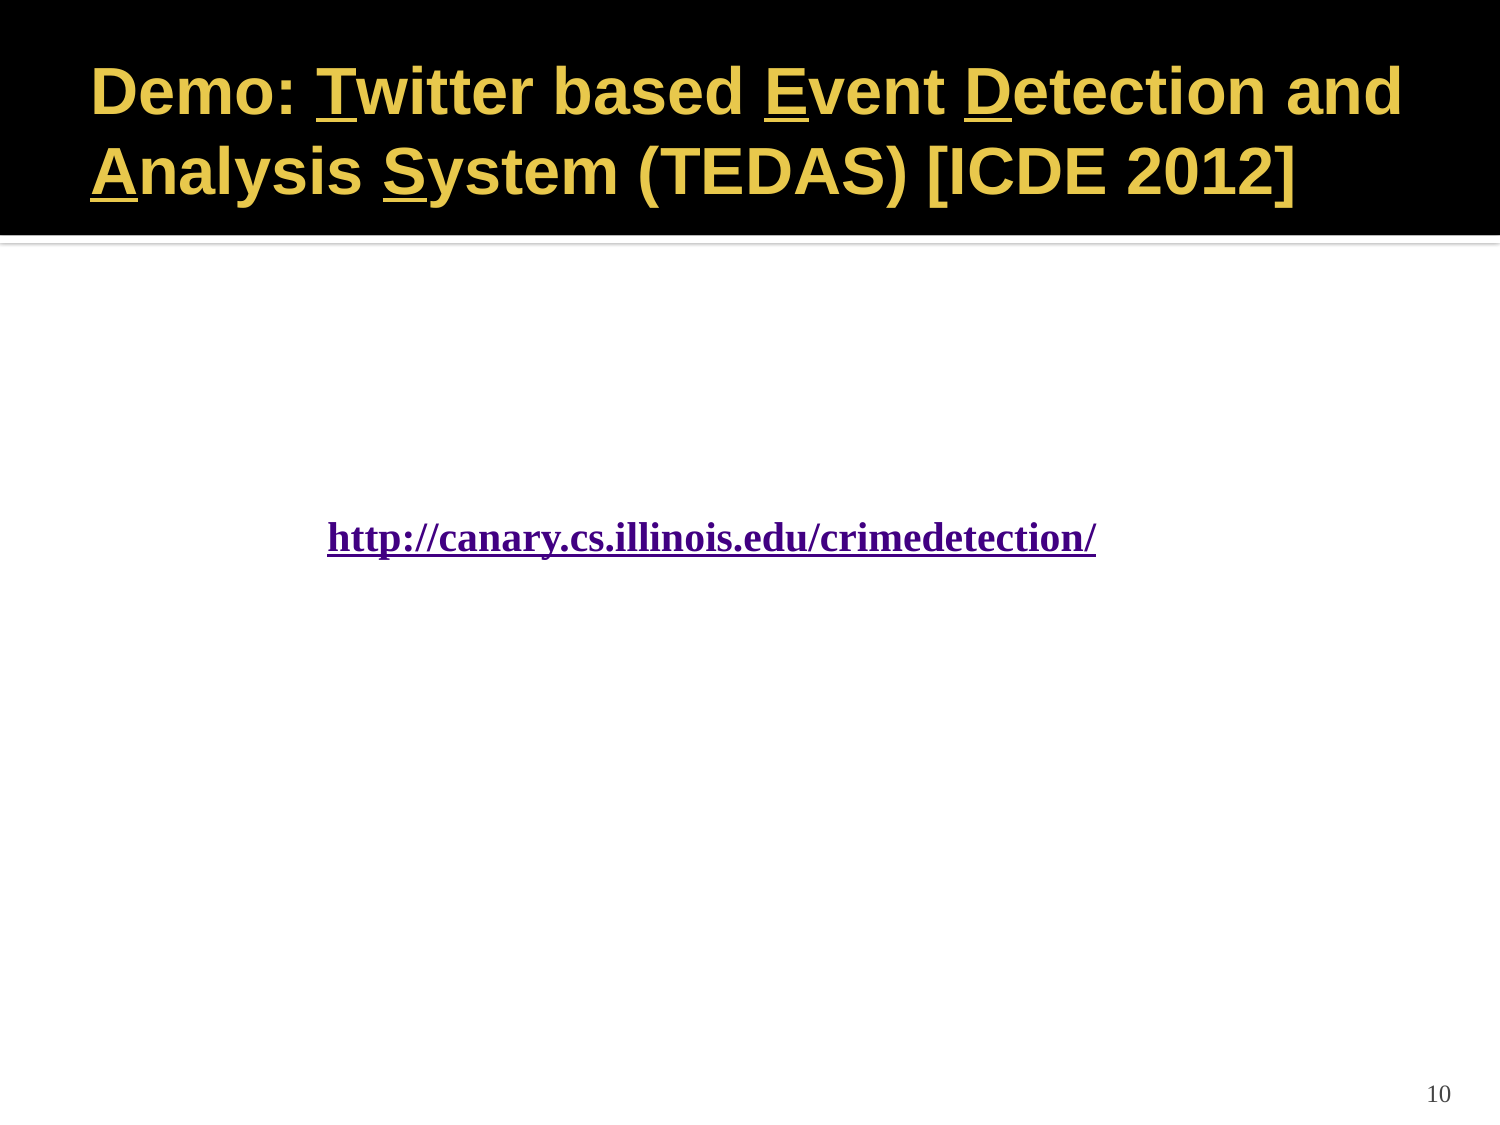

# Demo: Twitter based Event Detection and Analysis System (TEDAS) [ICDE 2012]
http://canary.cs.illinois.edu/crimedetection/
10